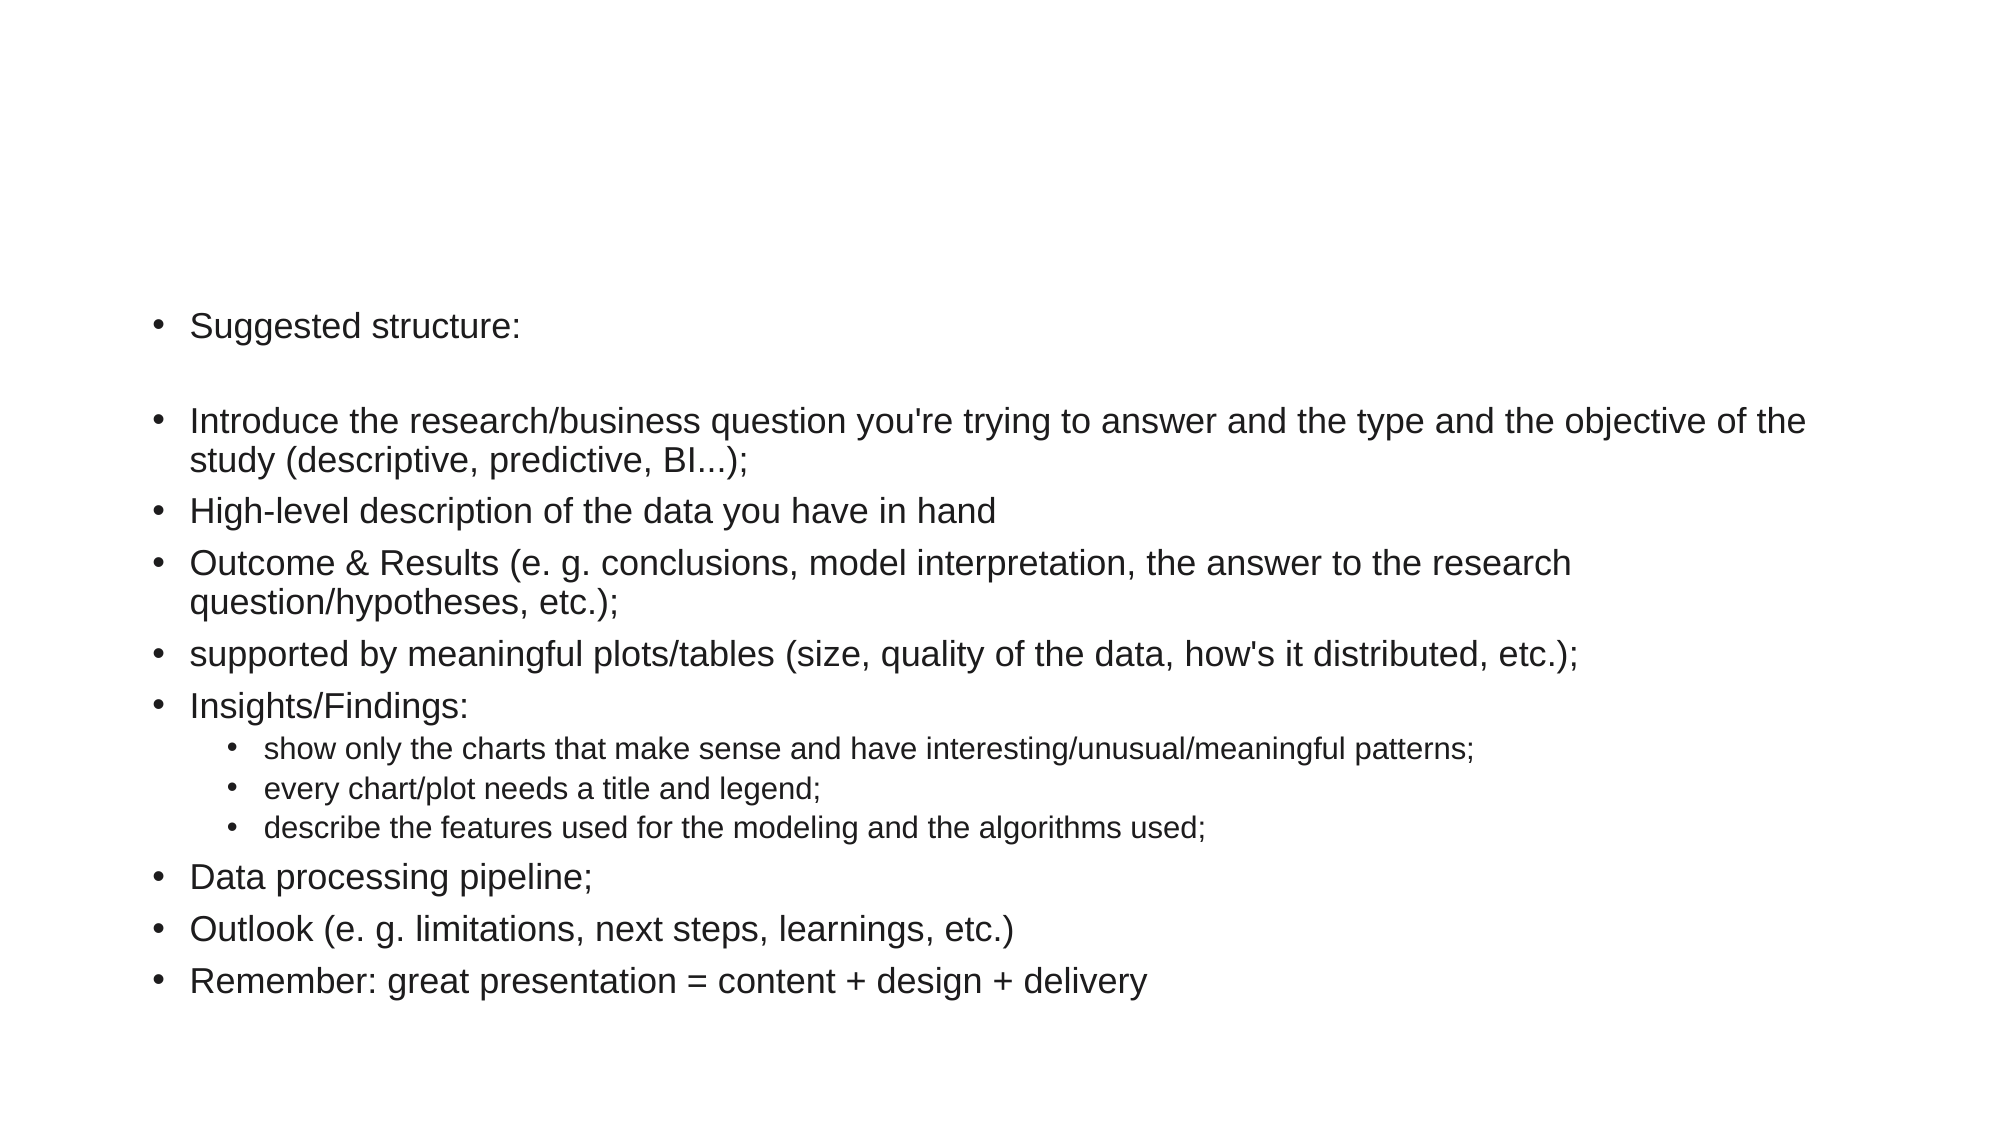

Suggested structure:
Introduce the research/business question you're trying to answer and the type and the objective of the study (descriptive, predictive, BI...);
High-level description of the data you have in hand
Outcome & Results (e. g. conclusions, model interpretation, the answer to the research question/hypotheses, etc.);
supported by meaningful plots/tables (size, quality of the data, how's it distributed, etc.);
Insights/Findings:
show only the charts that make sense and have interesting/unusual/meaningful patterns;
every chart/plot needs a title and legend;
describe the features used for the modeling and the algorithms used;
Data processing pipeline;
Outlook (e. g. limitations, next steps, learnings, etc.)
Remember: great presentation = content + design + delivery